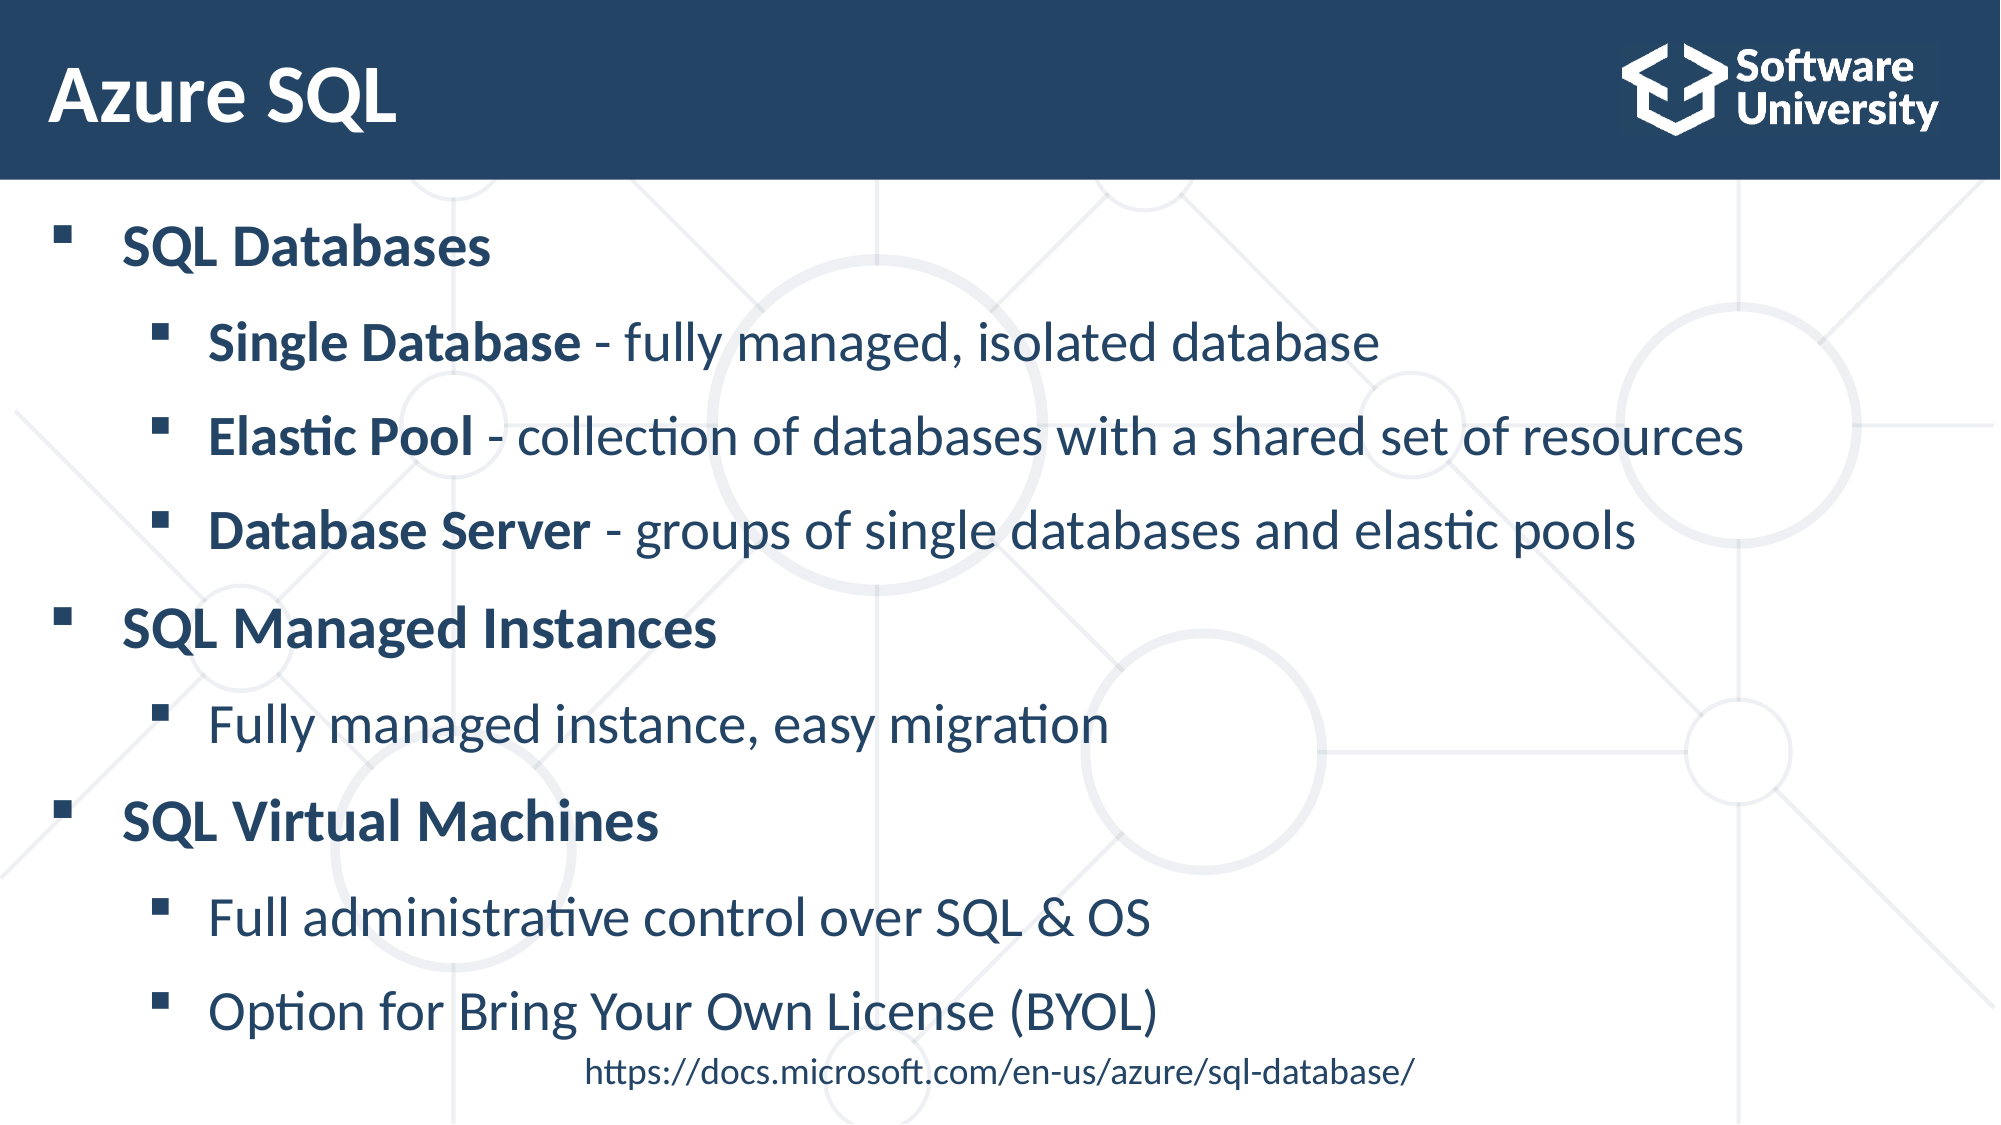

# Azure SQL
SQL Databases
Single Database - fully managed, isolated database
Elastic Pool - collection of databases with a shared set of resources
Database Server - groups of single databases and elastic pools
SQL Managed Instances
Fully managed instance, easy migration
SQL Virtual Machines
Full administrative control over SQL & OS
Option for Bring Your Own License (BYOL)
https://docs.microsoft.com/en-us/azure/sql-database/